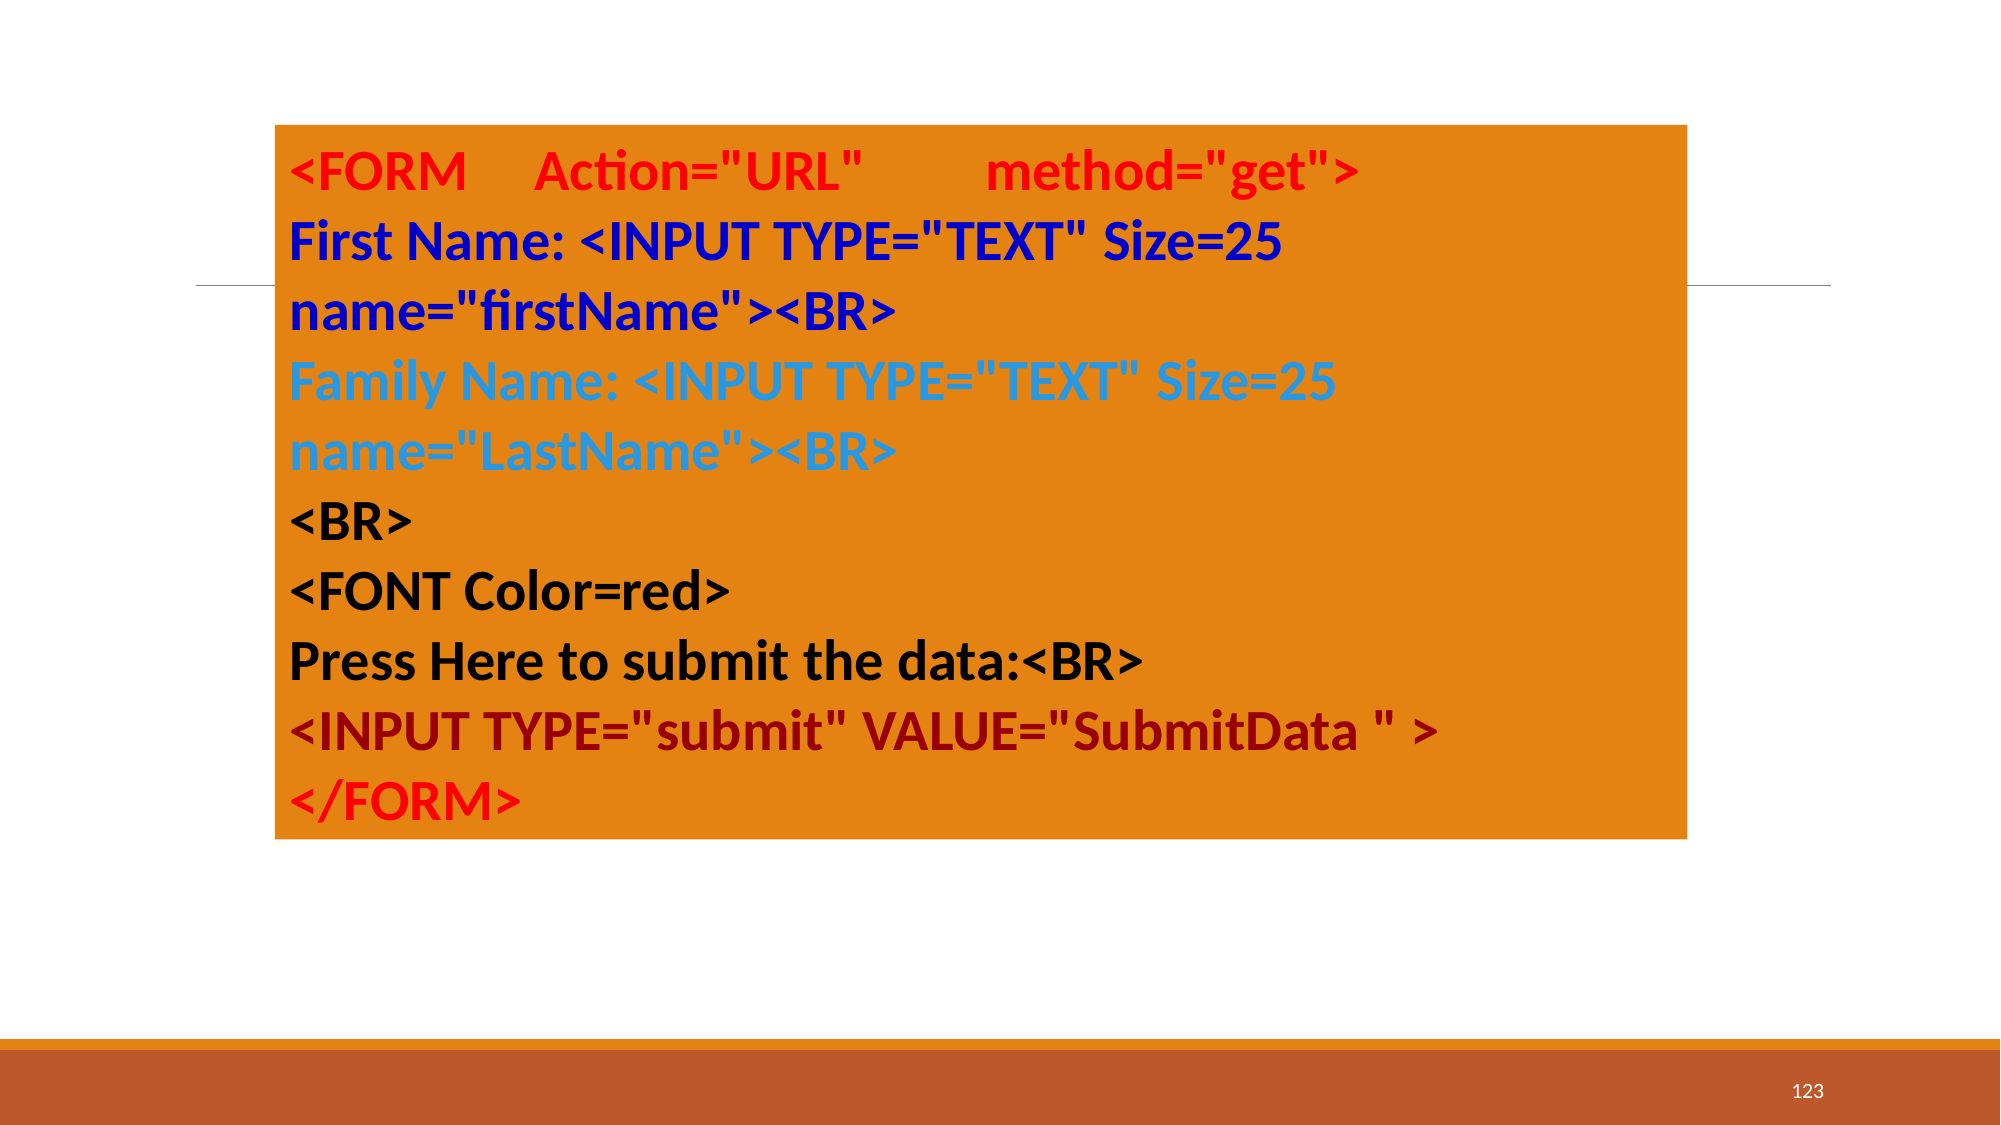

<FORM     Action="URL"         method="get">
First Name: <INPUT TYPE="TEXT" Size=25 name="firstName"><BR>
Family Name: <INPUT TYPE="TEXT" Size=25 name="LastName"><BR>
<BR>
<FONT Color=red>
Press Here to submit the data:<BR>
<INPUT TYPE="submit" VALUE="SubmitData " >
</FORM>
123